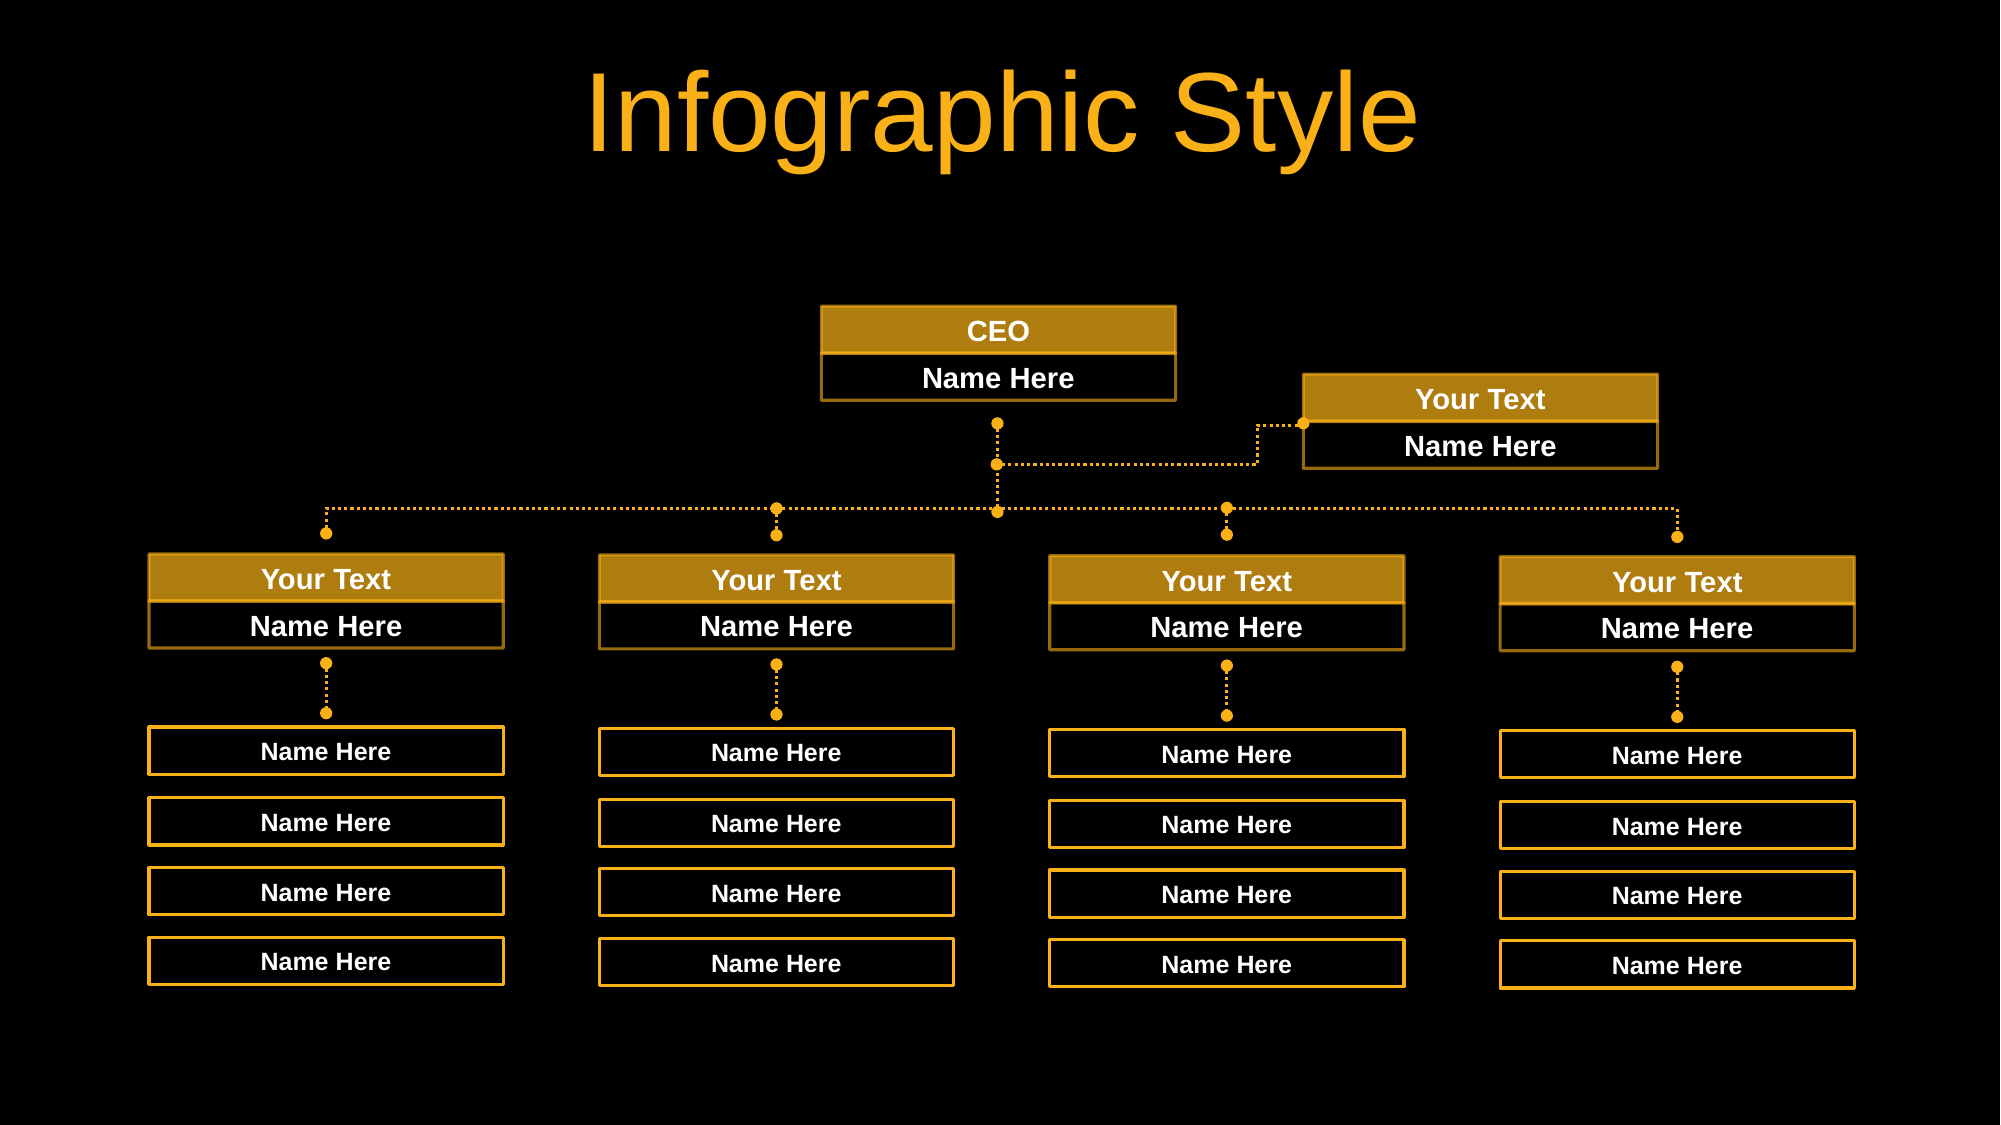

Infographic Style
CEO
Name Here
Your Text
Name Here

Your Text
Your Text
Your Text
Your Text
Name Here
Name Here
Name Here
Name Here

Name Here
Name Here
Name Here
Name Here
Name Here
Name Here
Name Here
Name Here
Name Here
Name Here
Name Here
Name Here
Name Here
Name Here
Name Here
Name Here